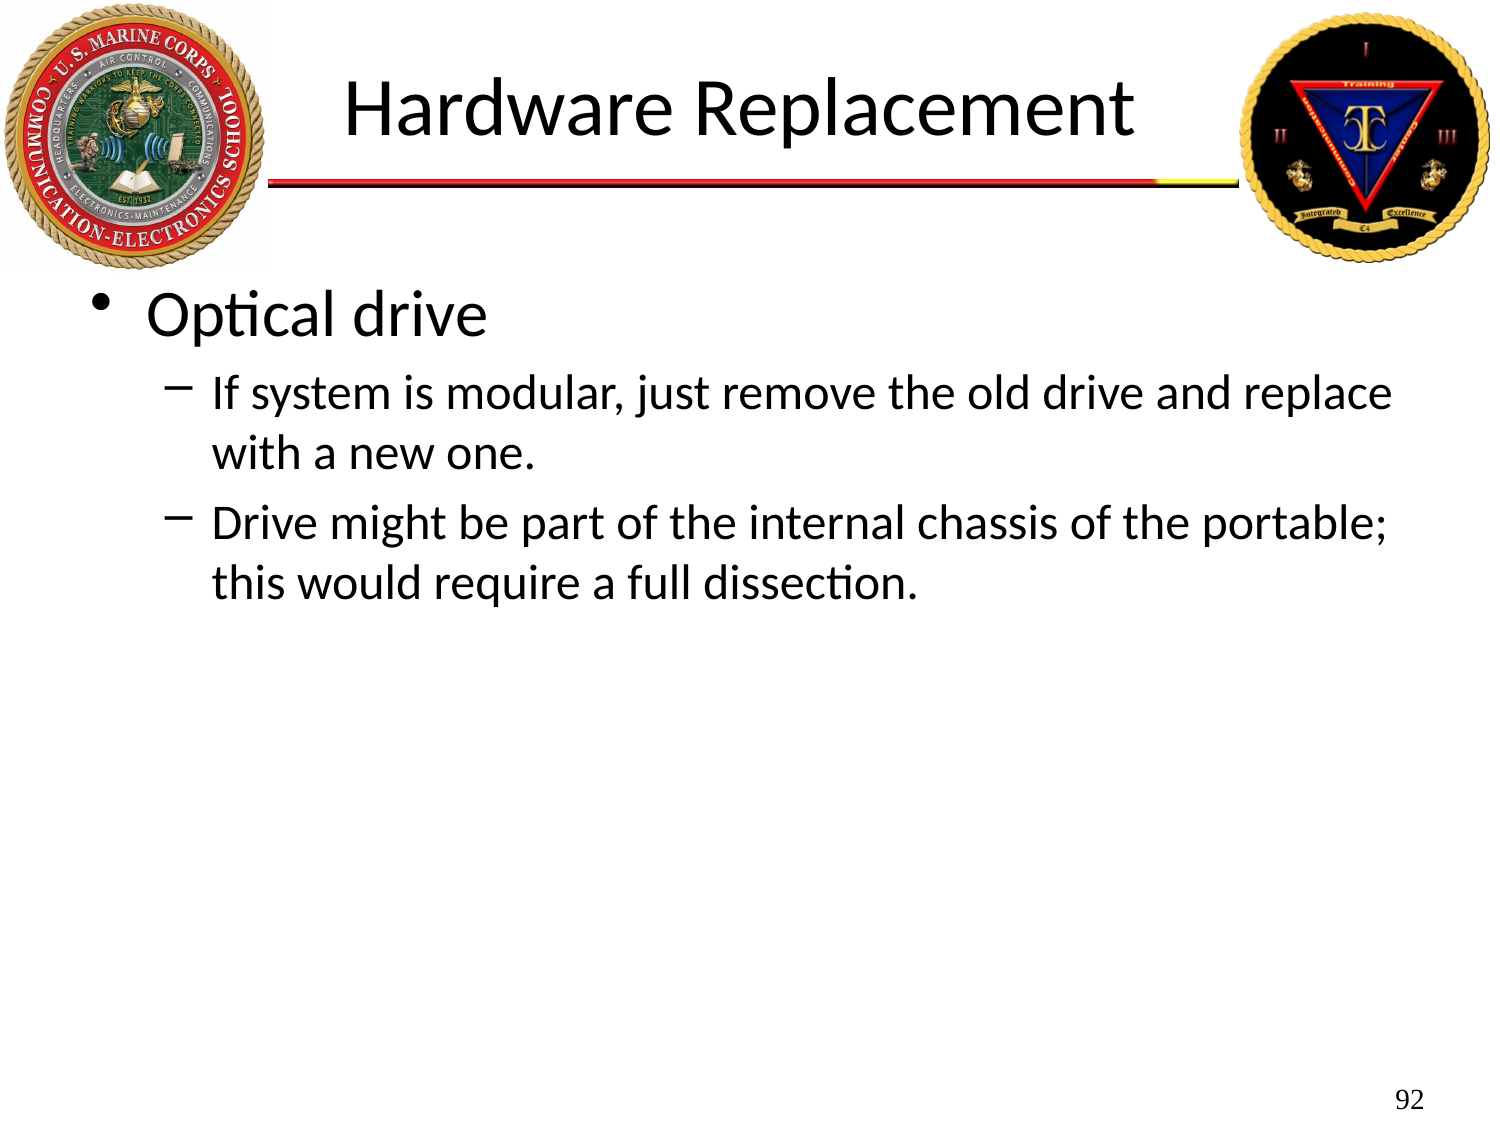

# Hardware Replacement
Optical drive
If system is modular, just remove the old drive and replace with a new one.
Drive might be part of the internal chassis of the portable; this would require a full dissection.